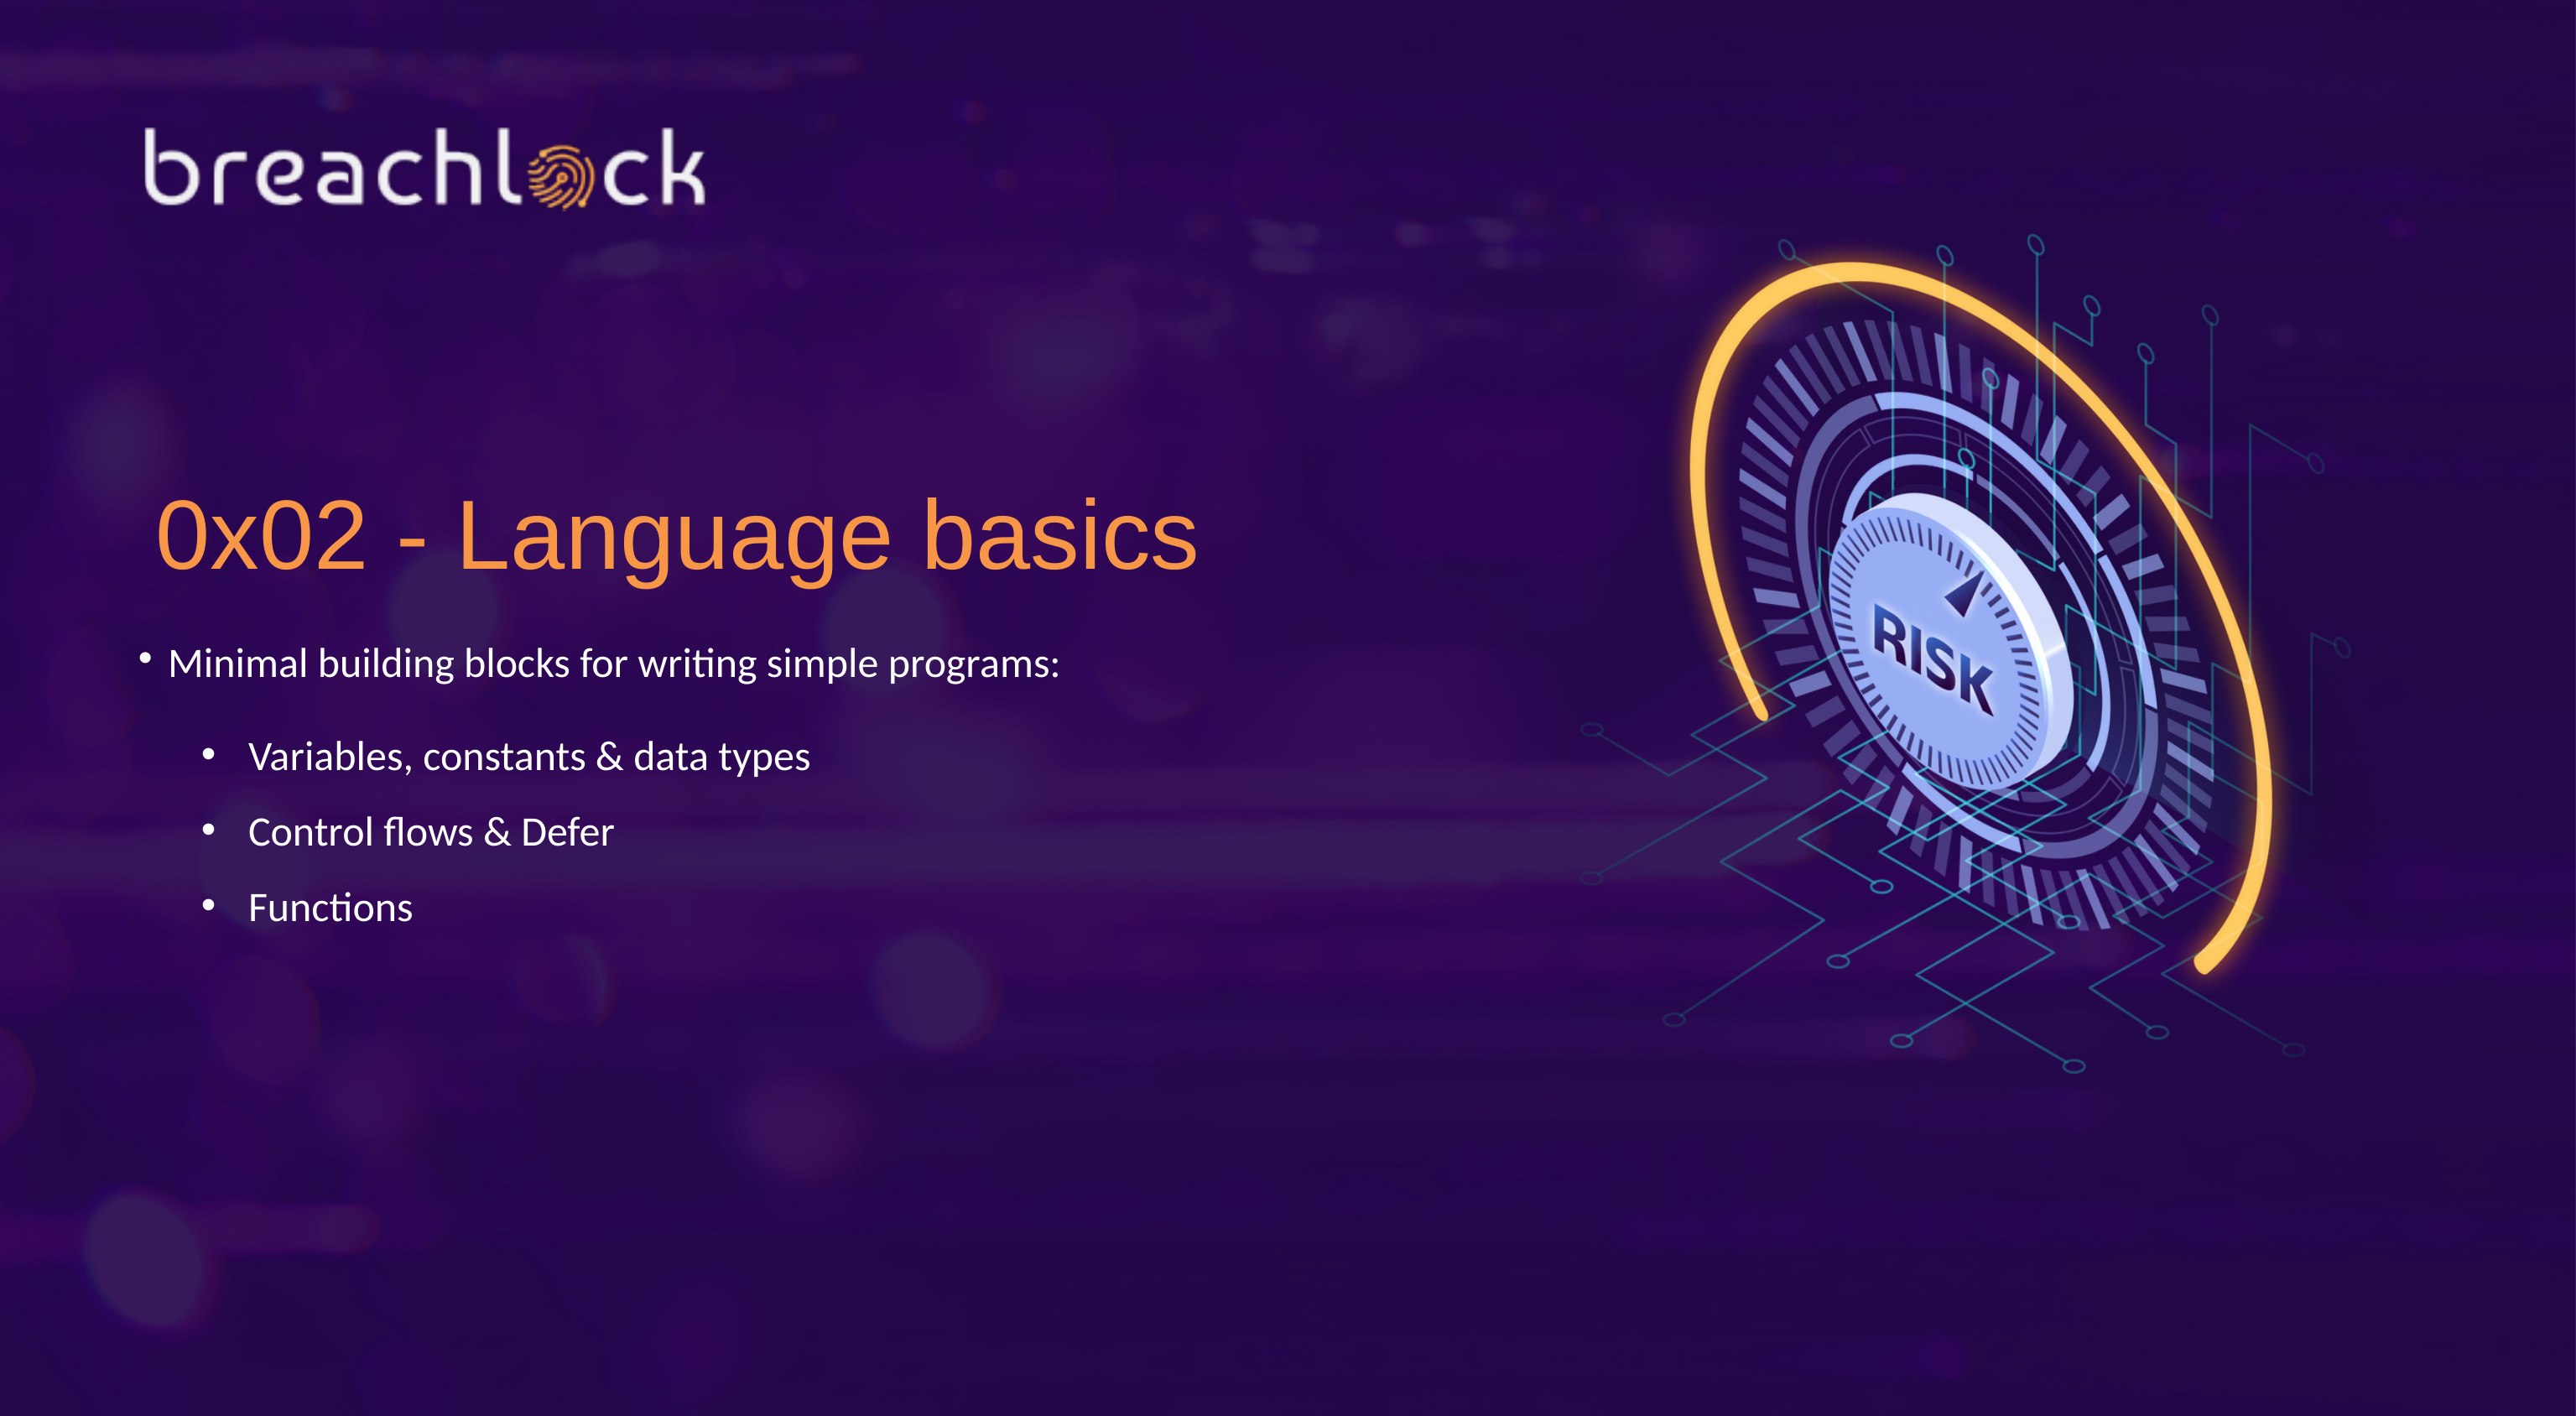

0x02 - Language basics
Minimal building blocks for writing simple programs:
Variables, constants & data types
Control flows & Defer
Functions